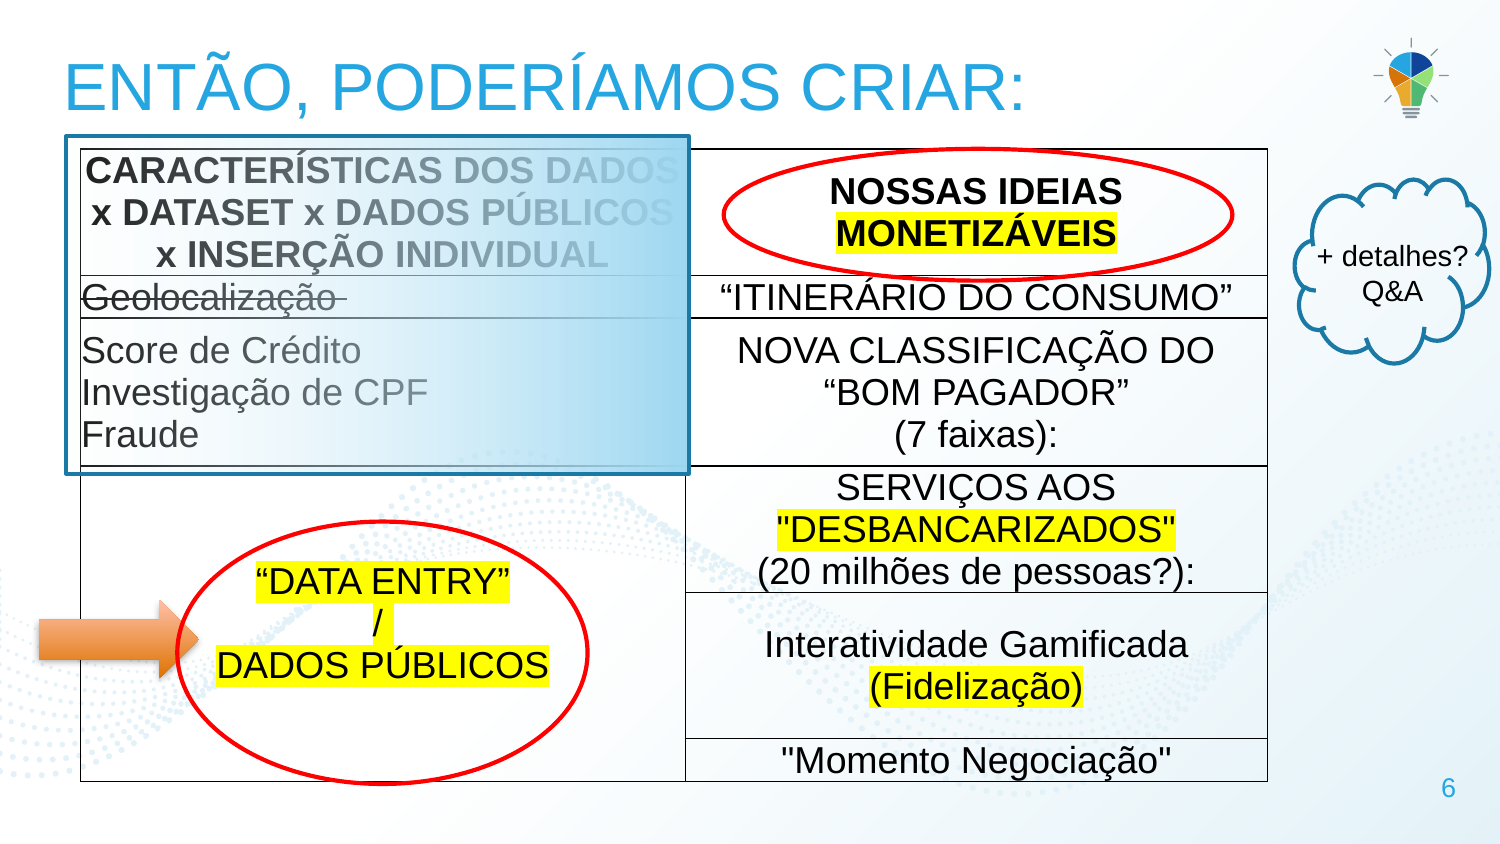

# ENTÃO, PODERÍAMOS CRIAR:

| CARACTERÍSTICAS DOS DADOS x DATASET x DADOS PÚBLICOS x INSERÇÃO INDIVIDUAL | NOSSAS IDEIAS MONETIZÁVEIS |
| --- | --- |
| Geolocalização | “ITINERÁRIO DO CONSUMO” |
| Score de Crédito Investigação de CPF Fraude | NOVA CLASSIFICAÇÃO DO “BOM PAGADOR” (7 faixas): |
| “DATA ENTRY” / DADOS PÚBLICOS | SERVIÇOS AOS "DESBANCARIZADOS" (20 milhões de pessoas?): |
|  | Interatividade Gamificada (Fidelização) |
|  | "Momento Negociação" |

+ detalhes?
Q&A

6